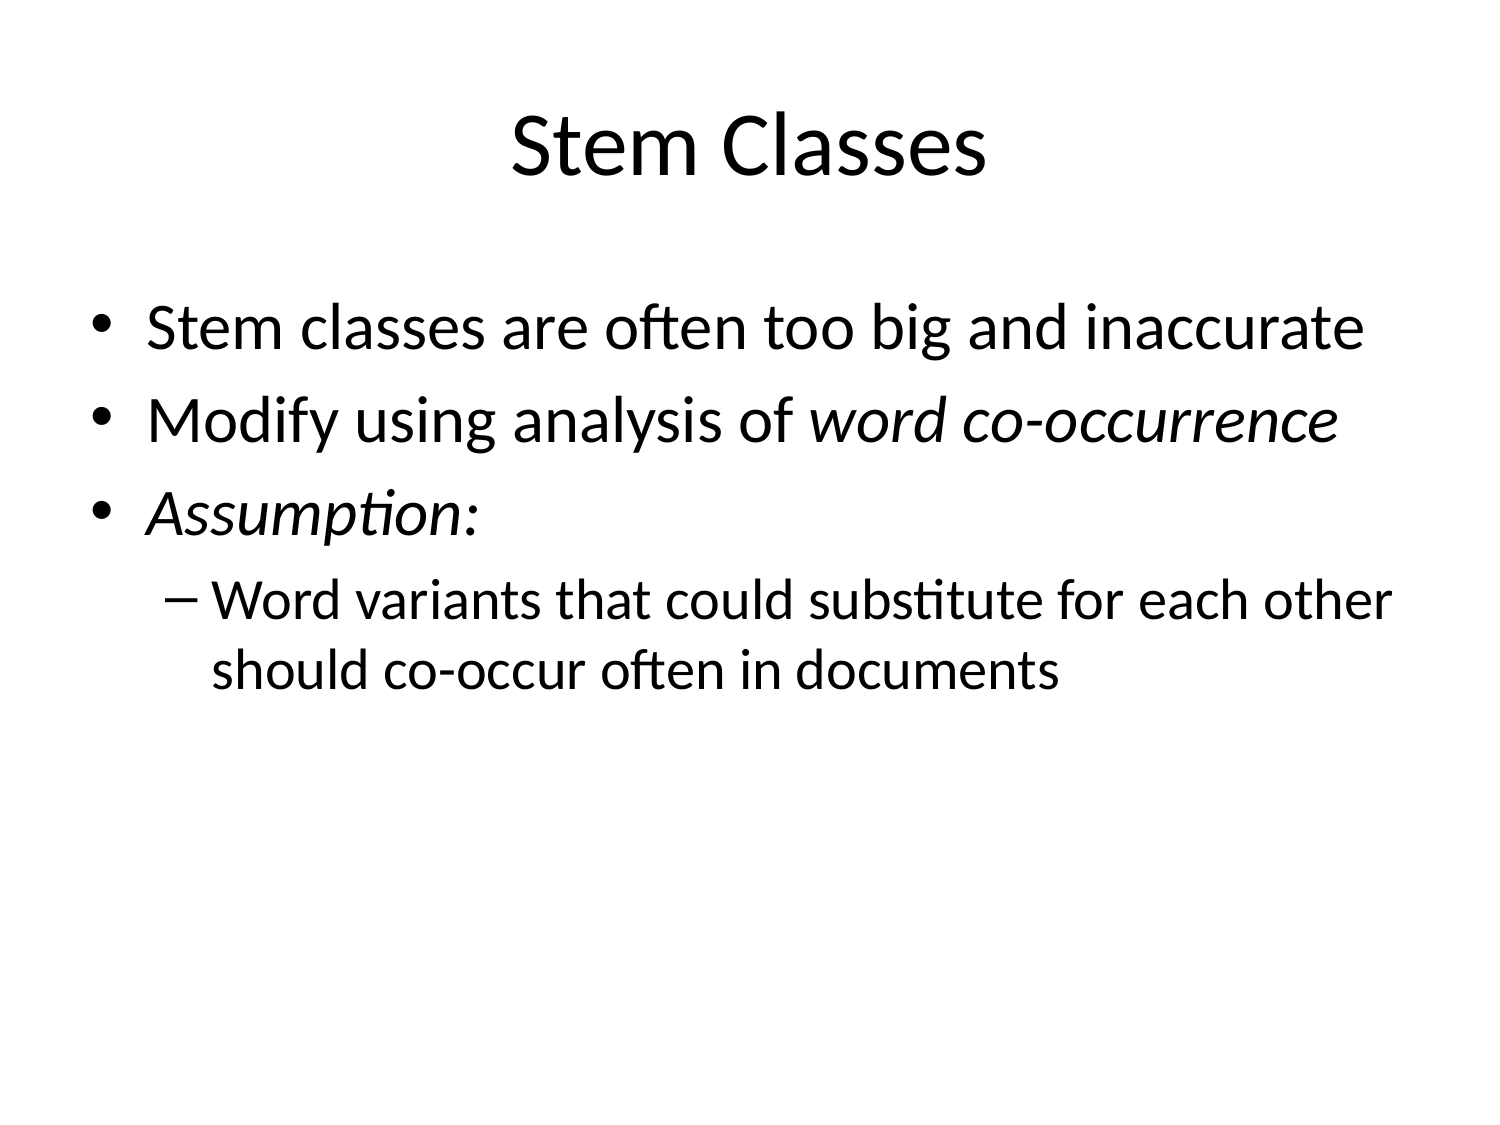

# Stem Classes
Stem classes are often too big and inaccurate
Modify using analysis of word co-occurrence
Assumption:
Word variants that could substitute for each other should co-occur often in documents